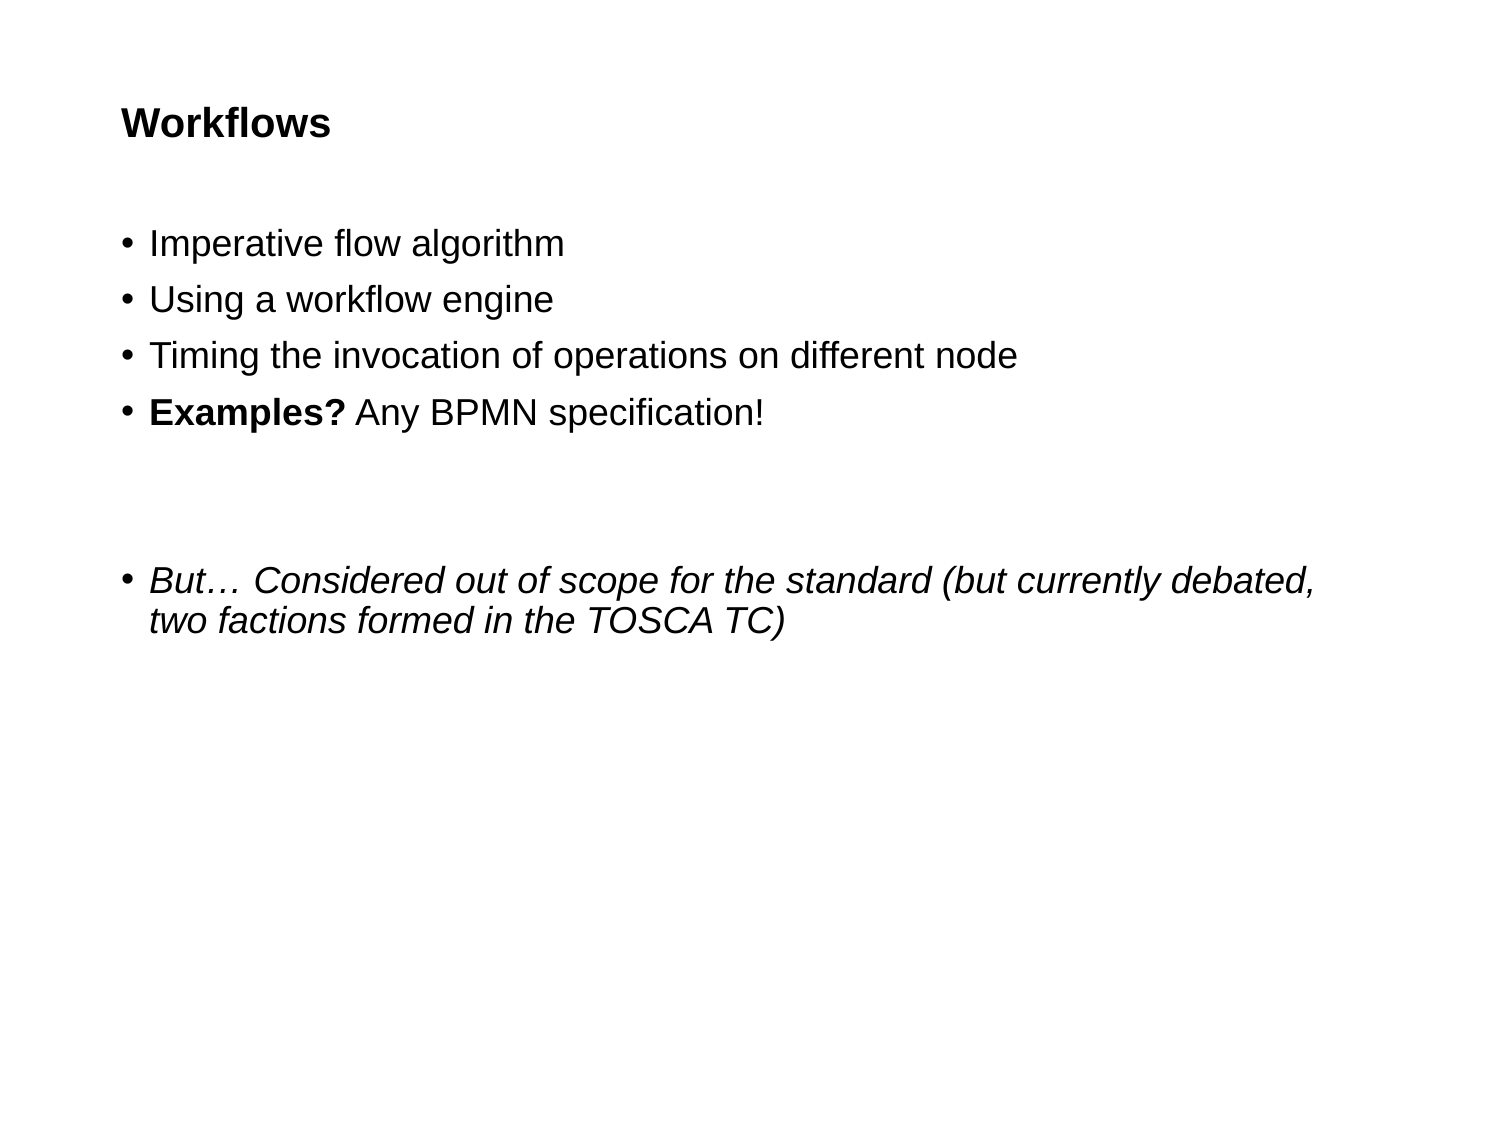

# Workflows
Imperative flow algorithm
Using a workflow engine
Timing the invocation of operations on different node
Examples? Any BPMN specification!

But… Considered out of scope for the standard (but currently debated, two factions formed in the TOSCA TC)